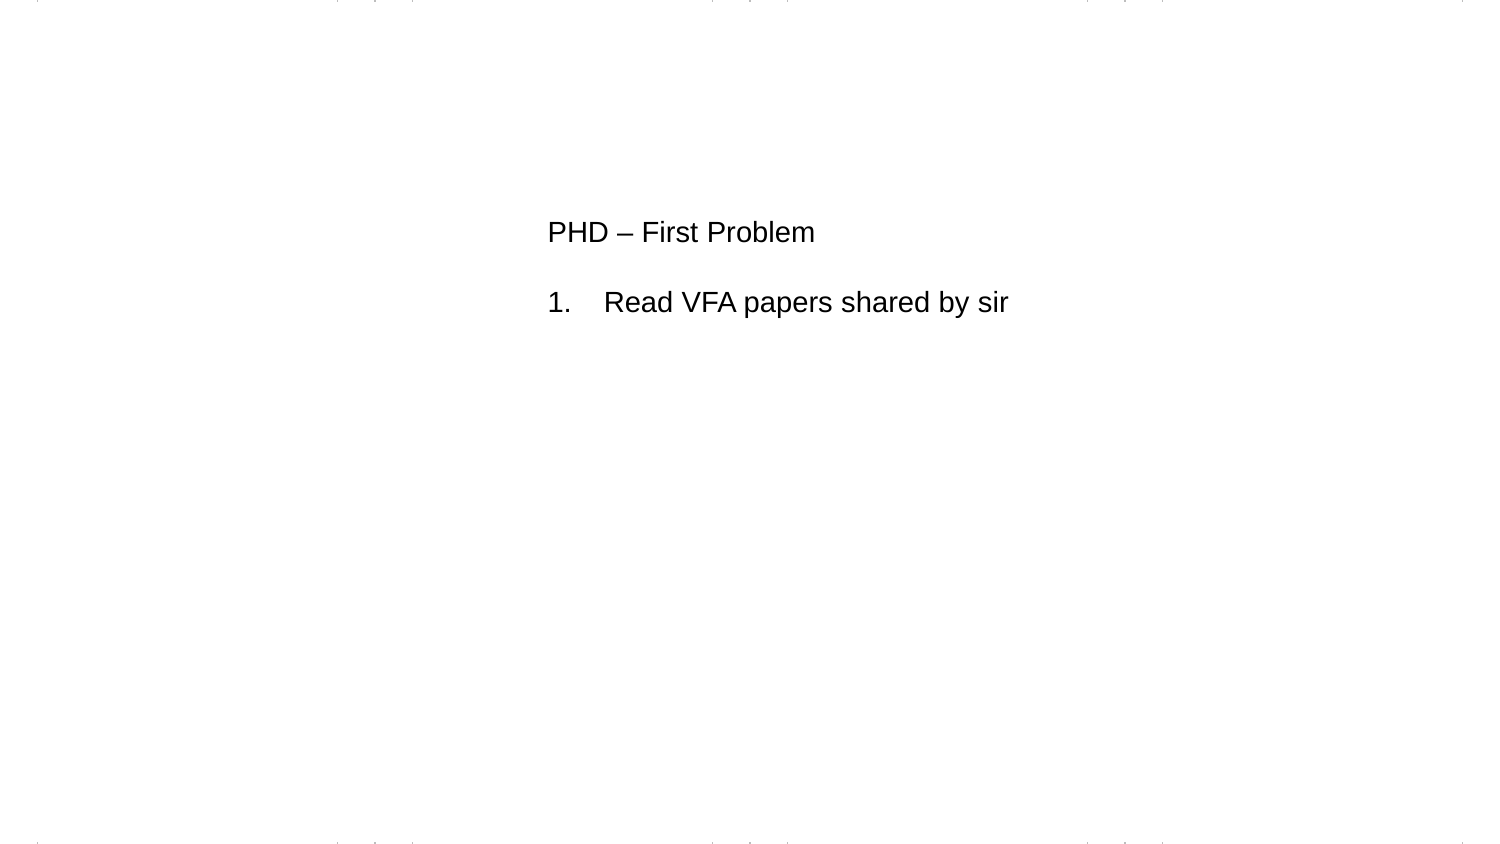

PHD – First Problem

Read VFA papers shared by sir